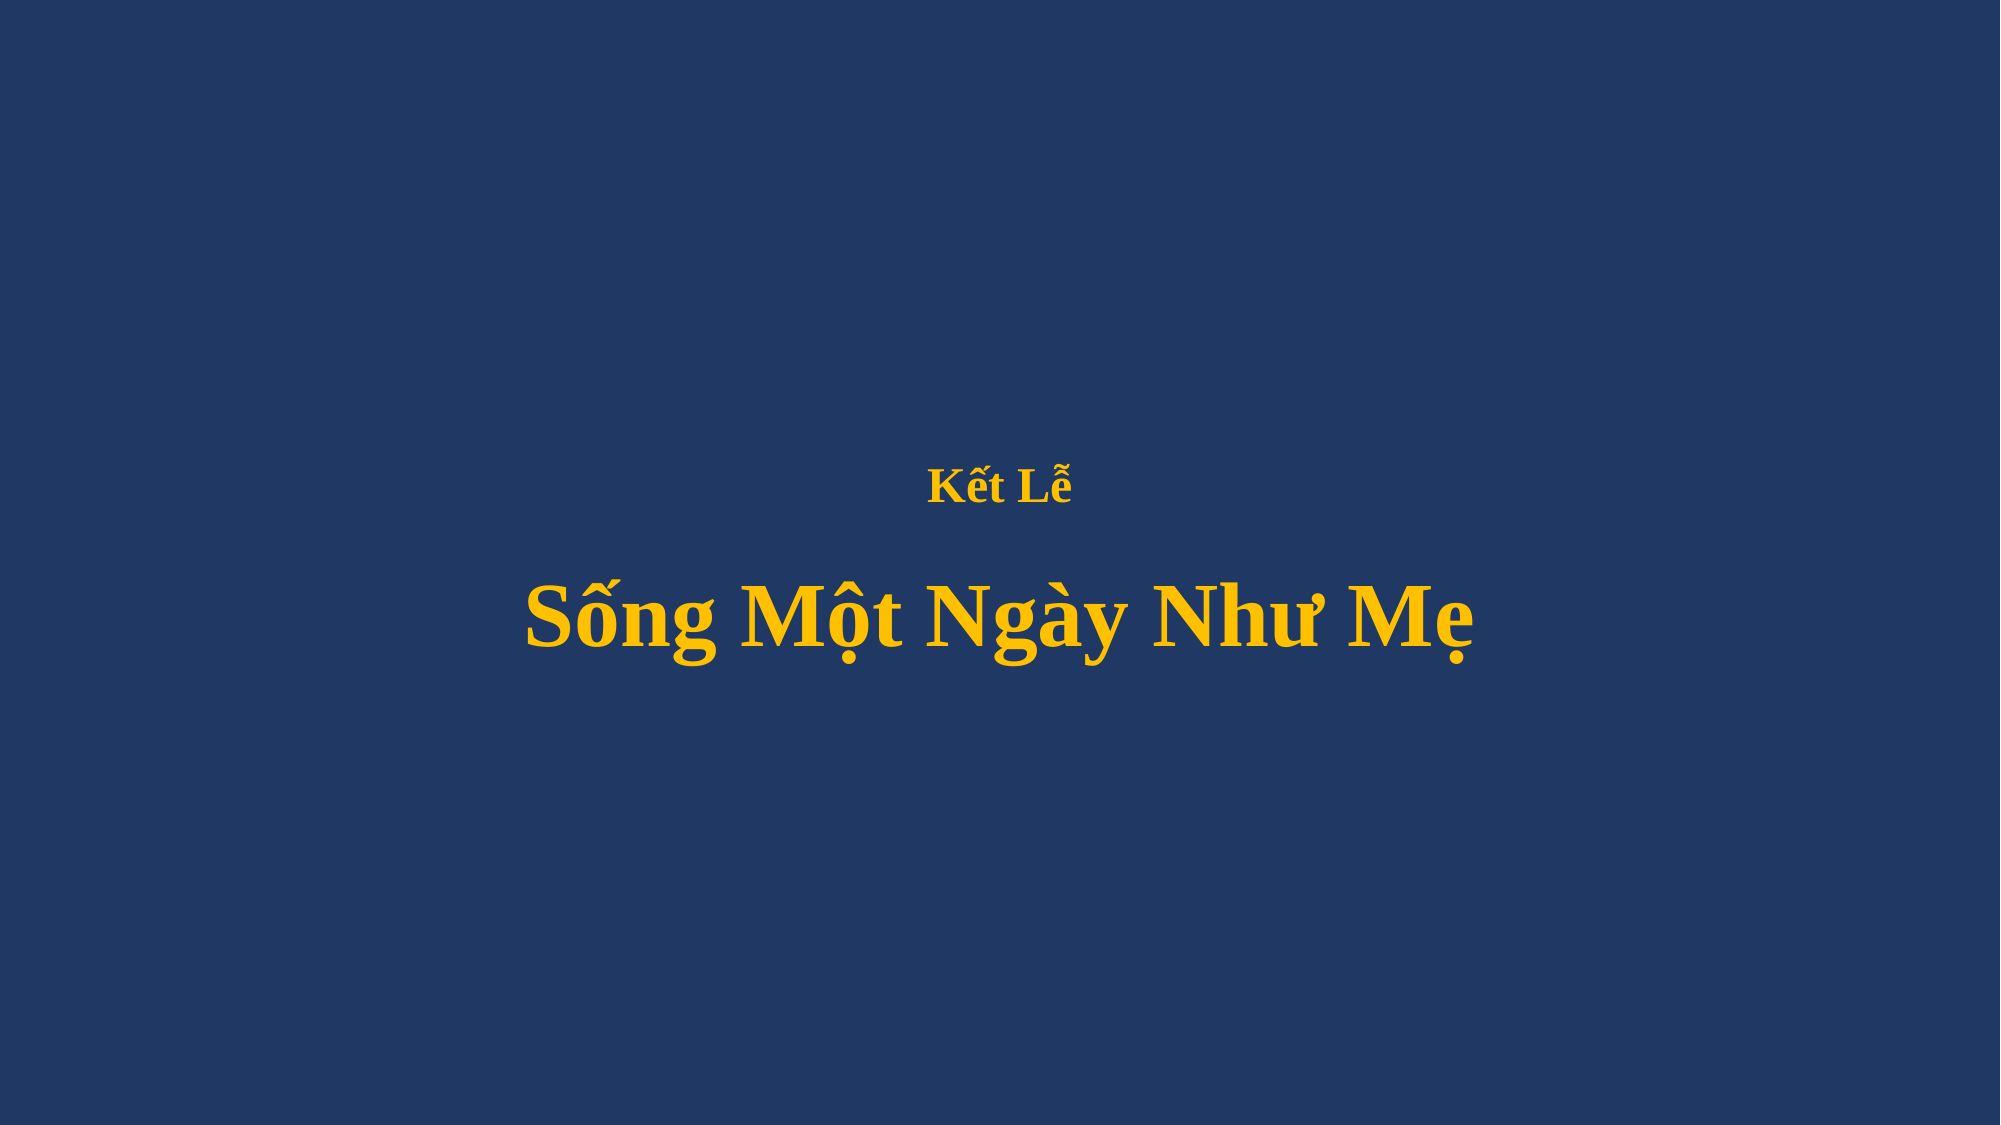

# Kết Lễ Sống Một Ngày Như Mẹ